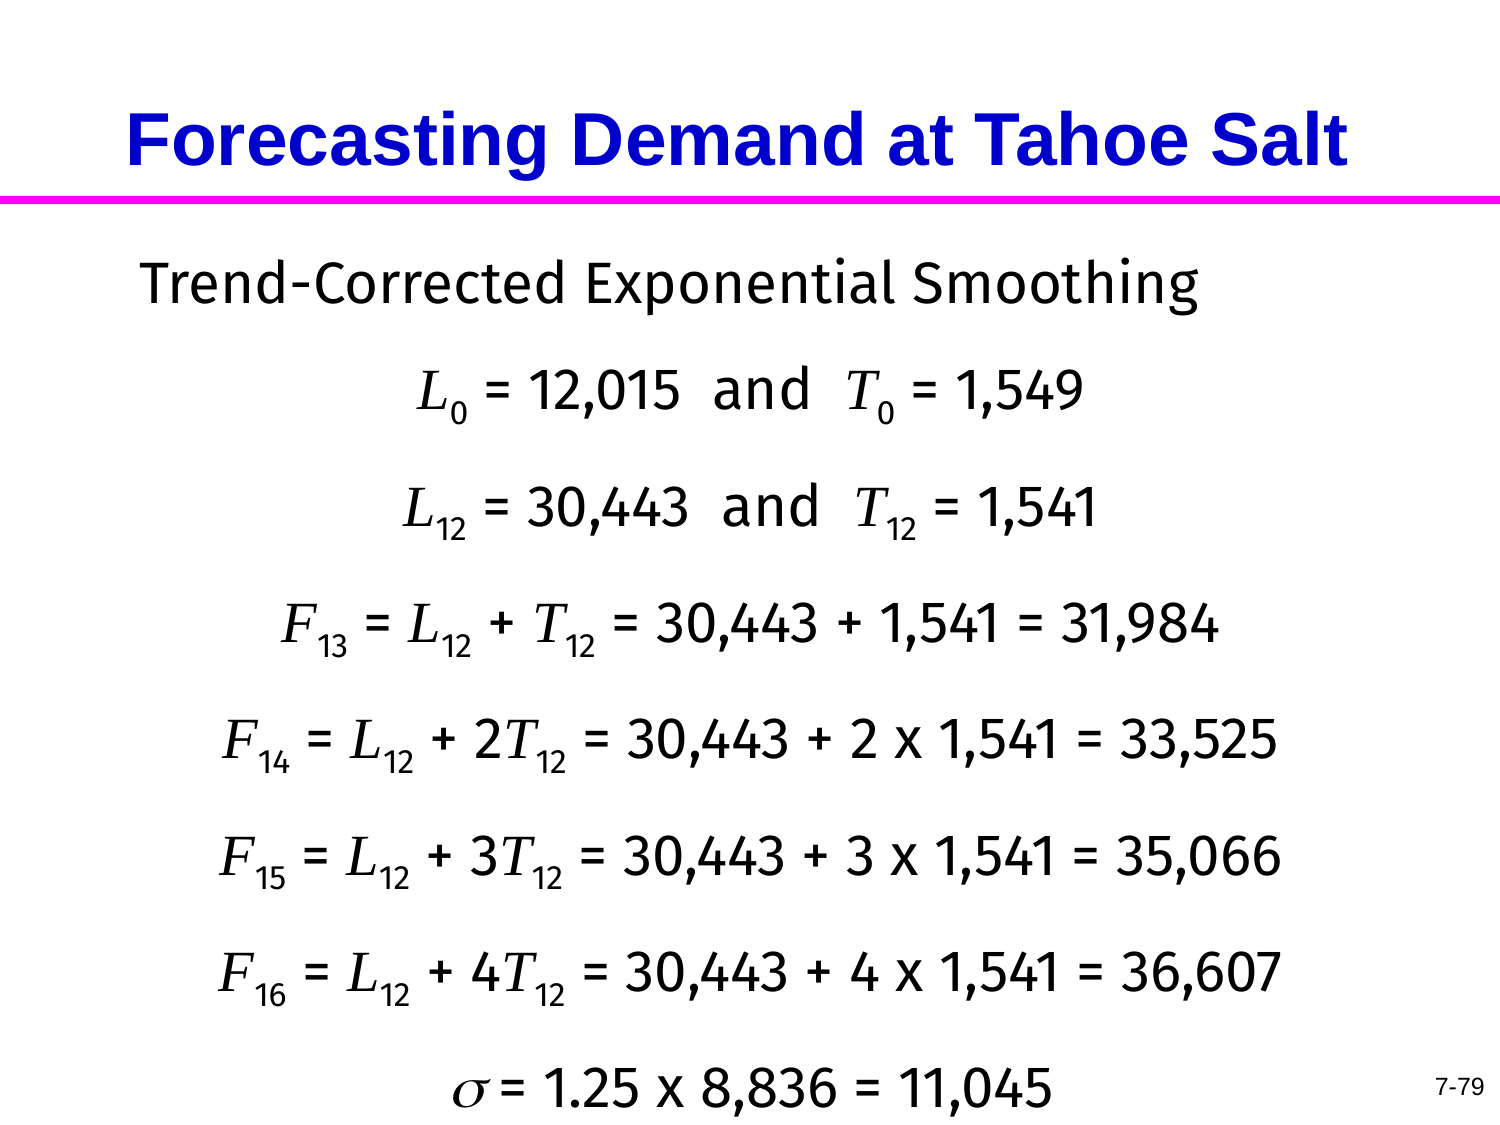

# Forecasting Demand at Tahoe Salt
Trend-Corrected Exponential Smoothing
L0 = 12,015  and  T0 = 1,549
L12 = 30,443  and  T12 = 1,541
F13 = L12 + T12 = 30,443 + 1,541 = 31,984
F14 = L12 + 2T12 = 30,443 + 2 x 1,541 = 33,525
F15 = L12 + 3T12 = 30,443 + 3 x 1,541 = 35,066
F16 = L12 + 4T12 = 30,443 + 4 x 1,541 = 36,607
σ = 1.25 x 8,836 = 11,045
7-79